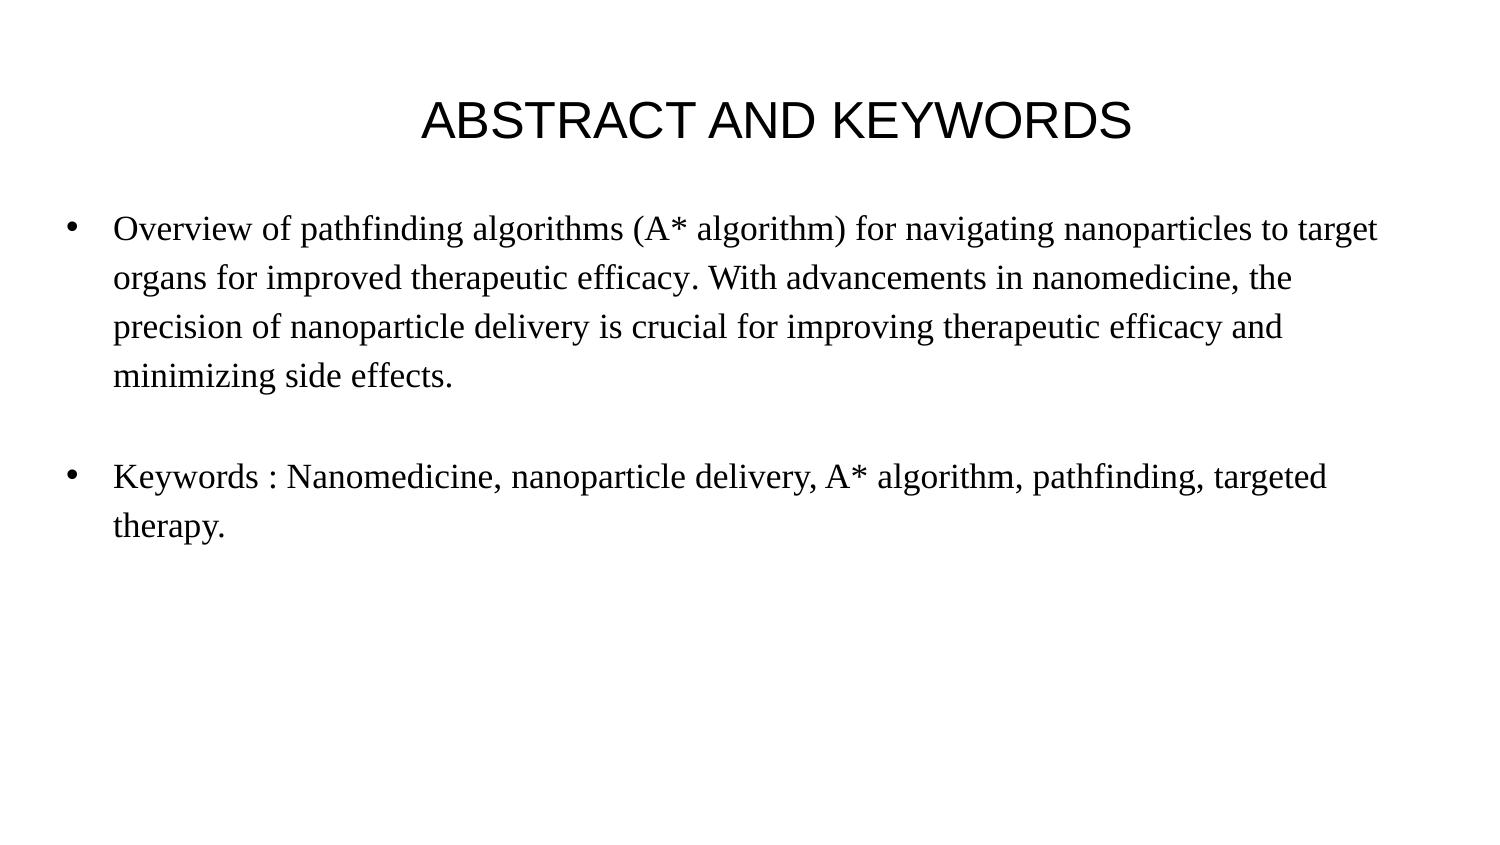

# ABSTRACT AND KEYWORDS
Overview of pathfinding algorithms (A* algorithm) for navigating nanoparticles to target organs for improved therapeutic efficacy. With advancements in nanomedicine, the precision of nanoparticle delivery is crucial for improving therapeutic efficacy and minimizing side effects.

Keywords : Nanomedicine, nanoparticle delivery, A* algorithm, pathfinding, targeted therapy.